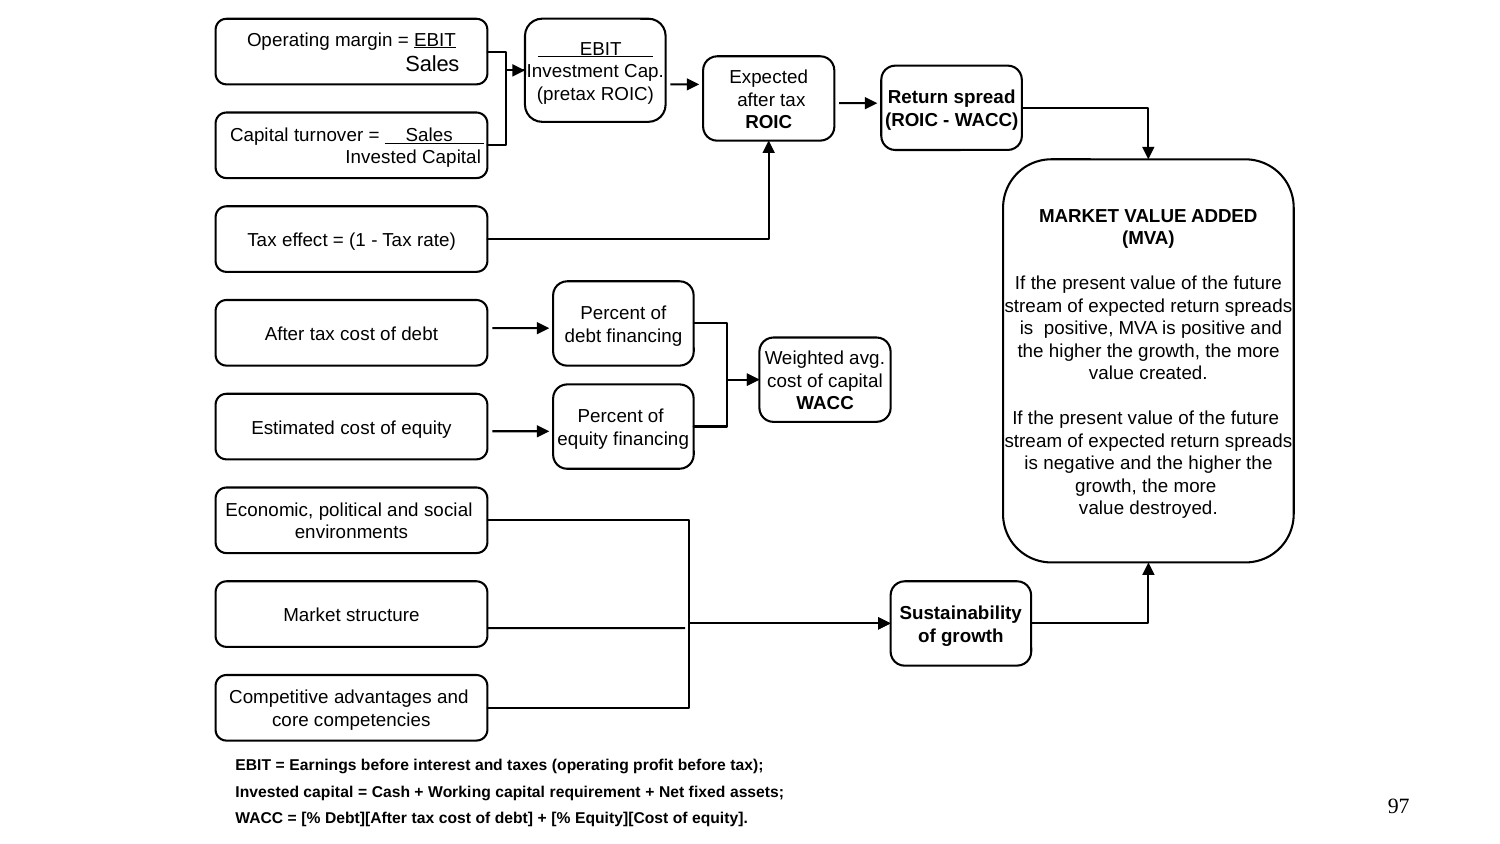

Operating margin = EBIT
                           Sales
        EBIT
Investment Cap.
(pretax ROIC)

Expected
 after tax
ROIC
Return spread
(ROIC - WACC)

Capital turnover =     Sales
                      Invested Capital

MARKET VALUE ADDED
(MVA)

If the present value of the future
stream of expected return spreads
 is  positive, MVA is positive and
 the higher the growth, the more
value created.

If the present value of the future
stream of expected return spreads
 is negative and the higher the
growth, the more
value destroyed.
Tax effect = (1 - Tax rate)
Percent of
debt financing
After tax cost of debt

Weighted avg.
cost of capital
WACC

Percent of
equity financing
Estimated cost of equity

Economic, political and social
environments

Market structure
Sustainability
of growth

Competitive advantages and
core competencies
EBIT = Earnings before interest and taxes (operating profit before tax);
Invested capital = Cash + Working capital requirement + Net fixed assets;
WACC = [% Debt][After tax cost of debt] + [% Equity][Cost of equity].
97